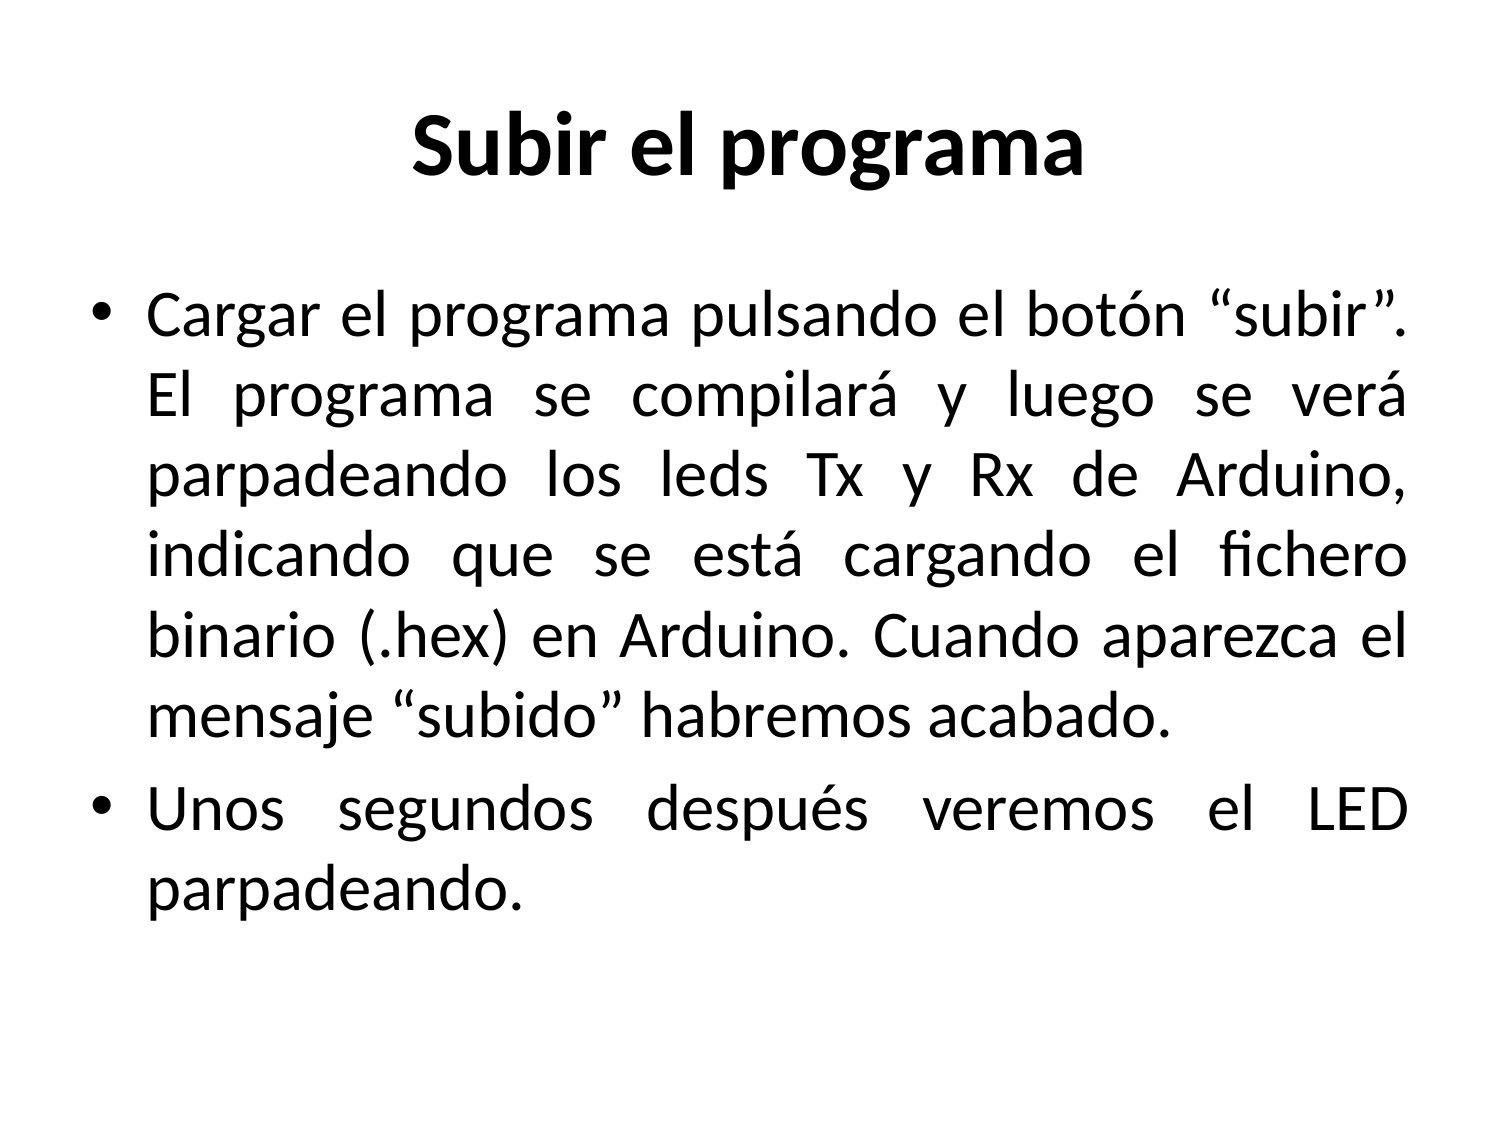

# Subir el programa
Cargar el programa pulsando el botón “subir”. El programa se compilará y luego se verá parpadeando los leds Tx y Rx de Arduino, indicando que se está cargando el fichero binario (.hex) en Arduino. Cuando aparezca el mensaje “subido” habremos acabado.
Unos segundos después veremos el LED parpadeando.